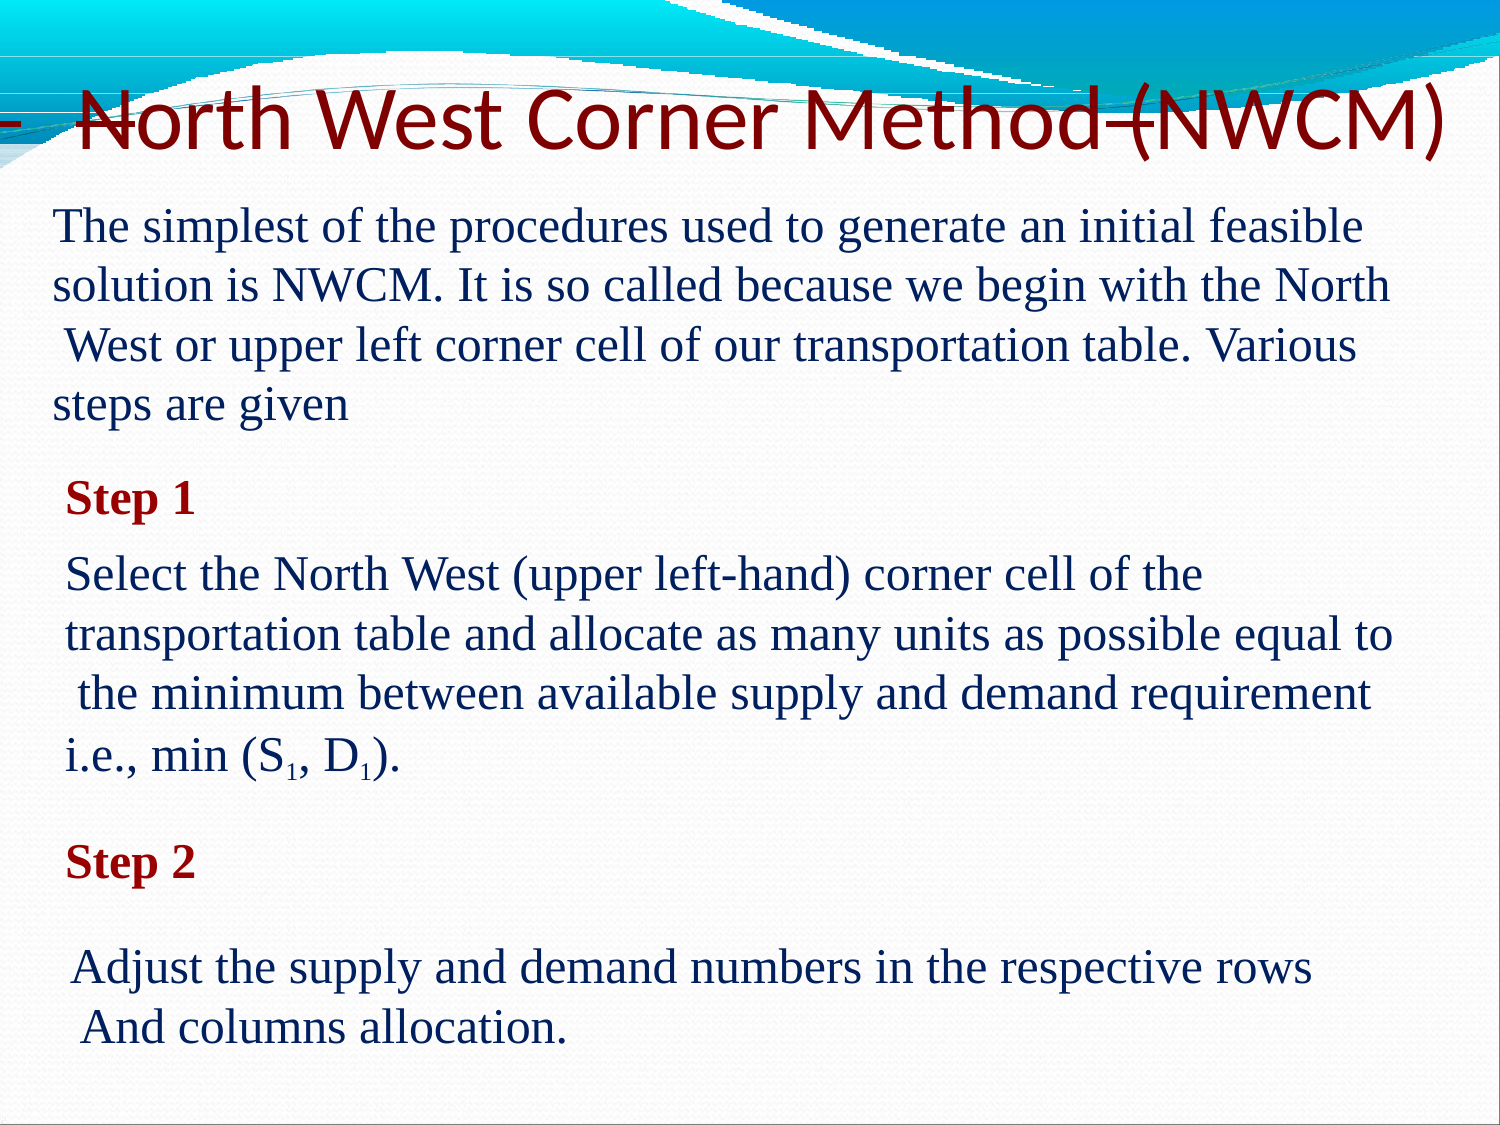

# North West Corner Method (NWCM)

The simplest of the procedures used to generate an initial feasible  solution is NWCM. It is so called because we begin with the North  West or upper left corner cell of our transportation table. Various  steps are given
Step 1
Select the North West (upper left-hand) corner cell of the  transportation table and allocate as many units as possible equal to  the minimum between available supply and demand requirement  i.e., min (S1, D1).
Step 2
Adjust the supply and demand numbers in the respective rows  And columns allocation.